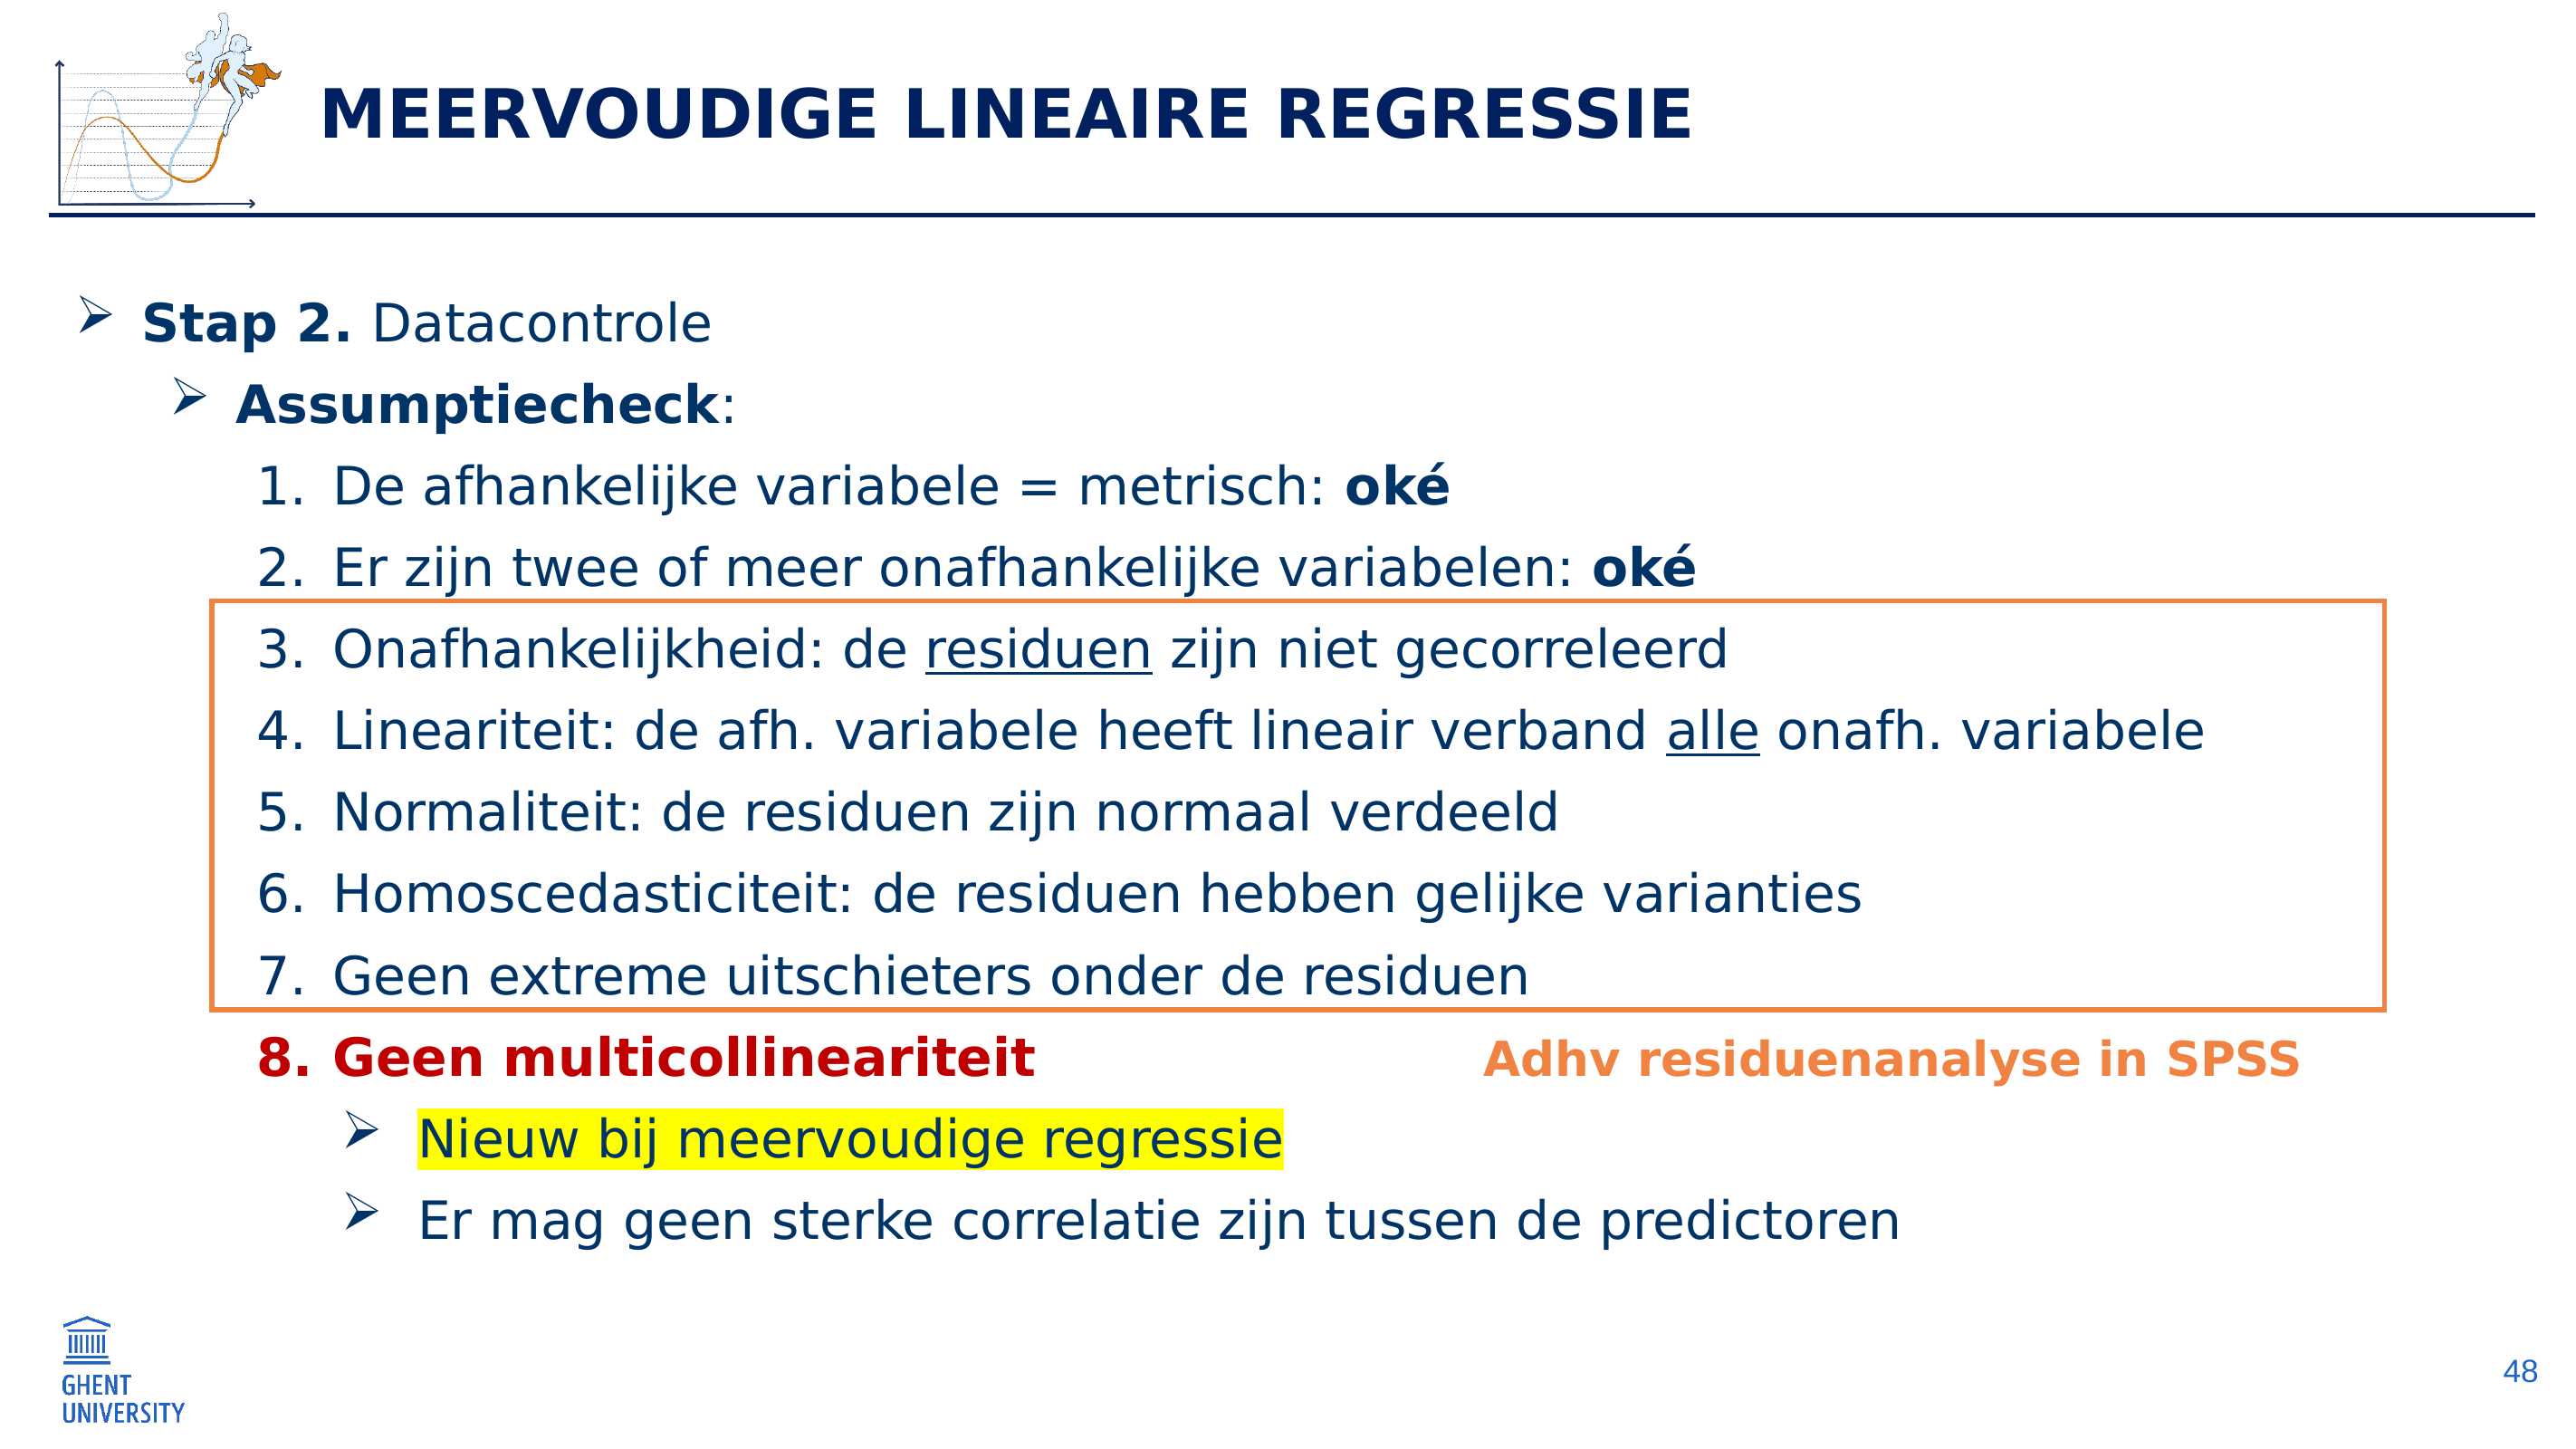

# Meervoudige lineaire regressie
Stap 2. Datacontrole
Assumptiecheck:
De afhankelijke variabele = metrisch: oké
Er zijn twee of meer onafhankelijke variabelen: oké
Onafhankelijkheid: de residuen zijn niet gecorreleerd
Lineariteit: de afh. variabele heeft lineair verband alle onafh. variabele
Normaliteit: de residuen zijn normaal verdeeld
Homoscedasticiteit: de residuen hebben gelijke varianties
Geen extreme uitschieters onder de residuen
Geen multicollineariteit
Nieuw bij meervoudige regressie
Er mag geen sterke correlatie zijn tussen de predictoren

Adhv residuenanalyse in SPSS
48